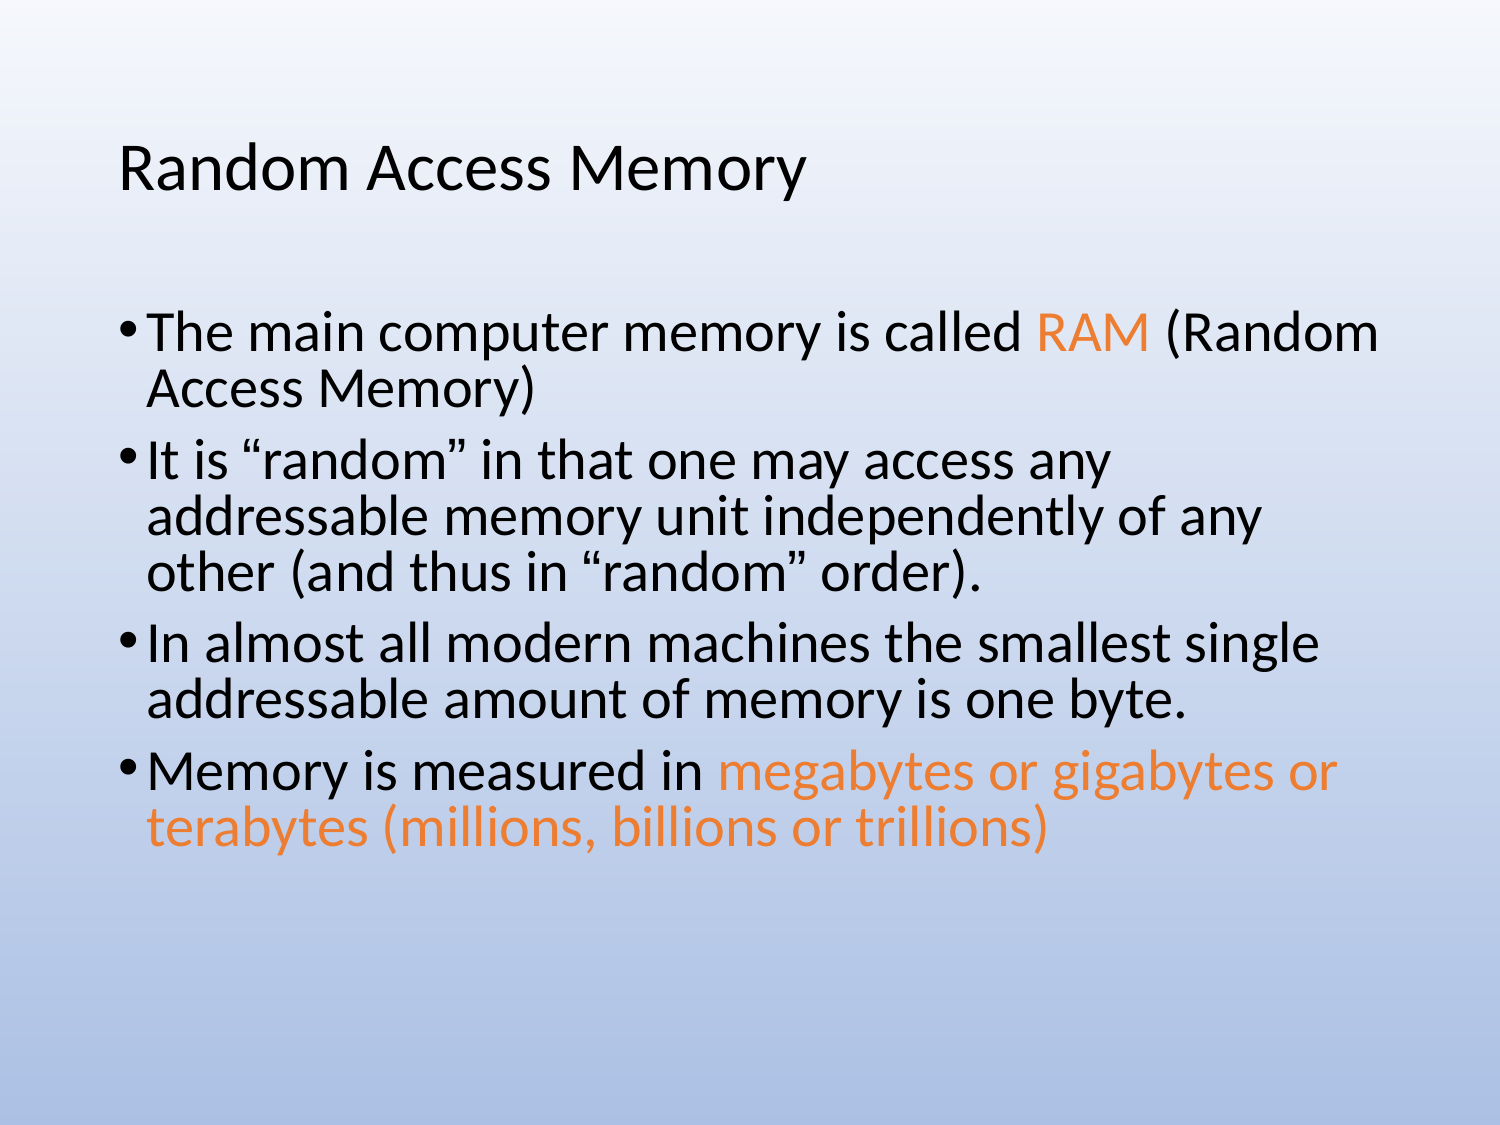

# Random Access Memory
The main computer memory is called RAM (Random Access Memory)
It is “random” in that one may access any addressable memory unit independently of any other (and thus in “random” order).
In almost all modern machines the smallest single addressable amount of memory is one byte.
Memory is measured in megabytes or gigabytes or terabytes (millions, billions or trillions)